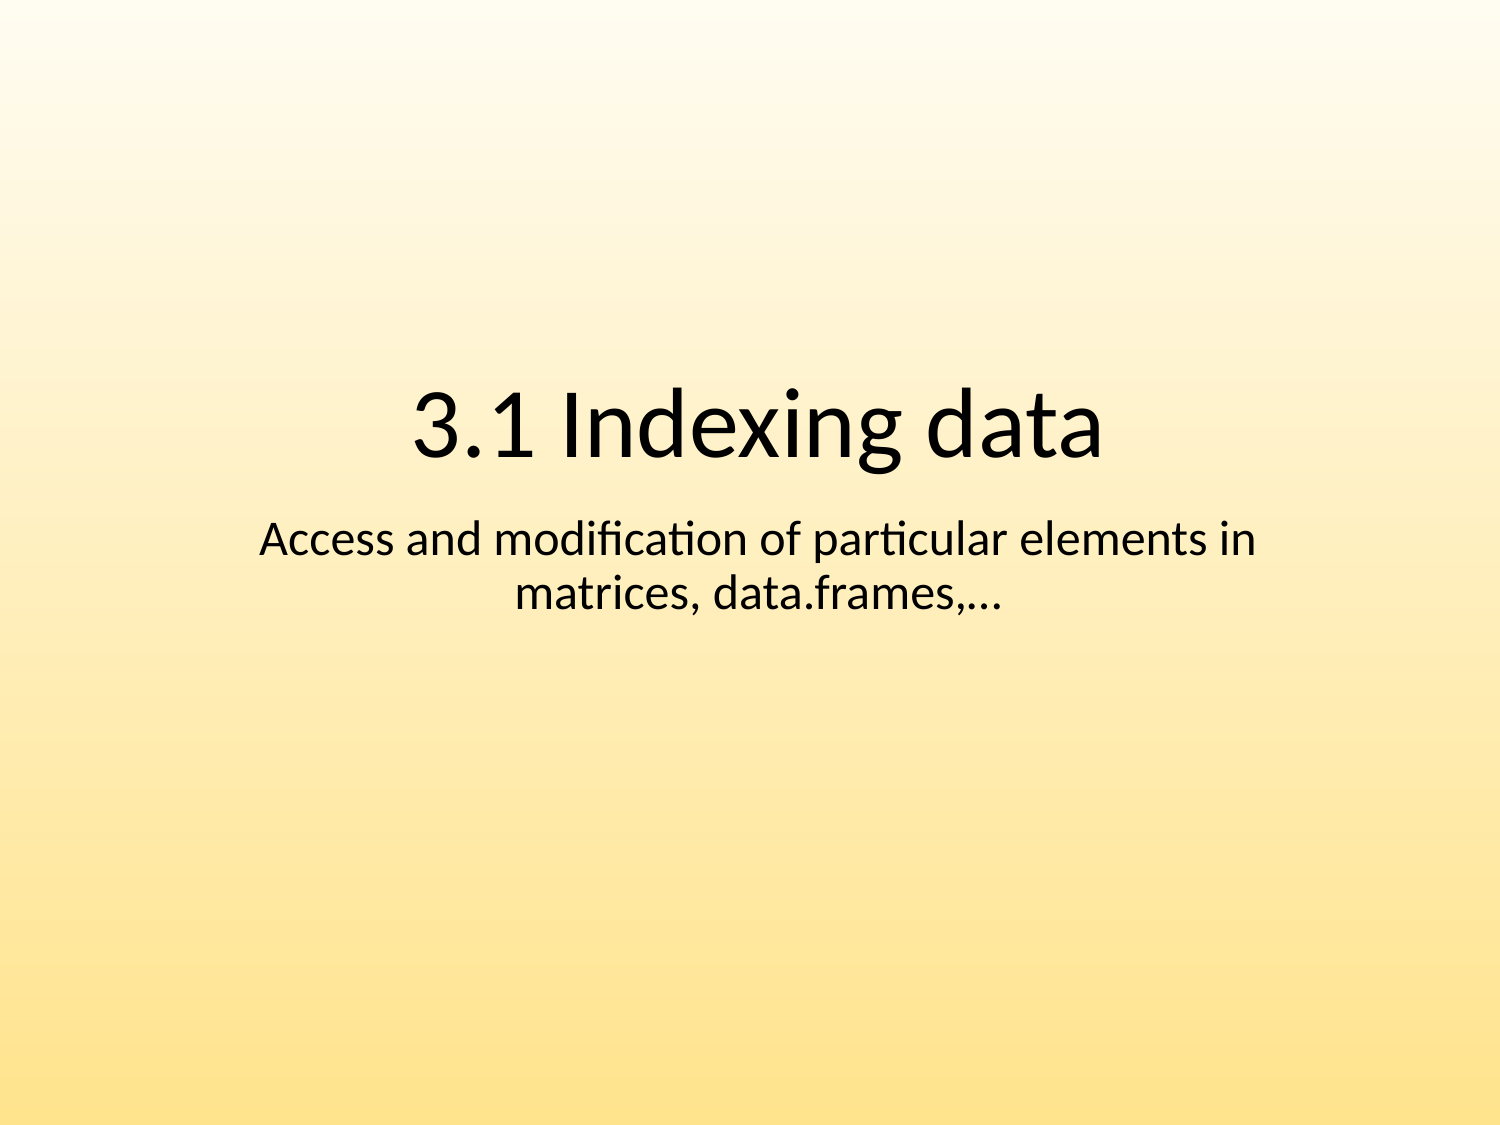

# 3.1 Indexing data
Access and modification of particular elements in matrices, data.frames,…